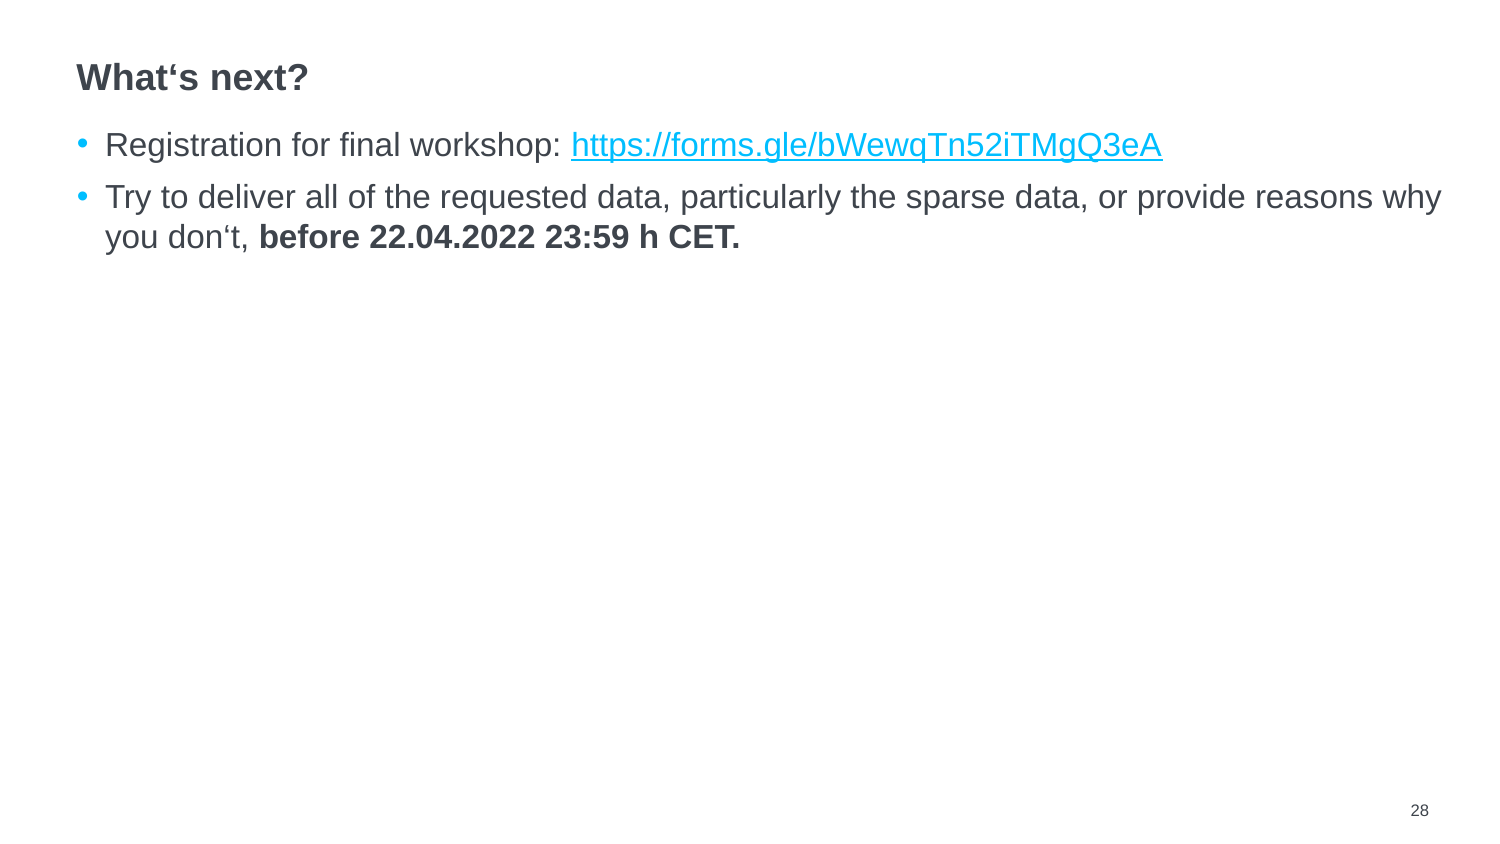

# What‘s next?
Registration for final workshop: https://forms.gle/bWewqTn52iTMgQ3eA
Try to deliver all of the requested data, particularly the sparse data, or provide reasons why you don‘t, before 22.04.2022 23:59 h CET.
28